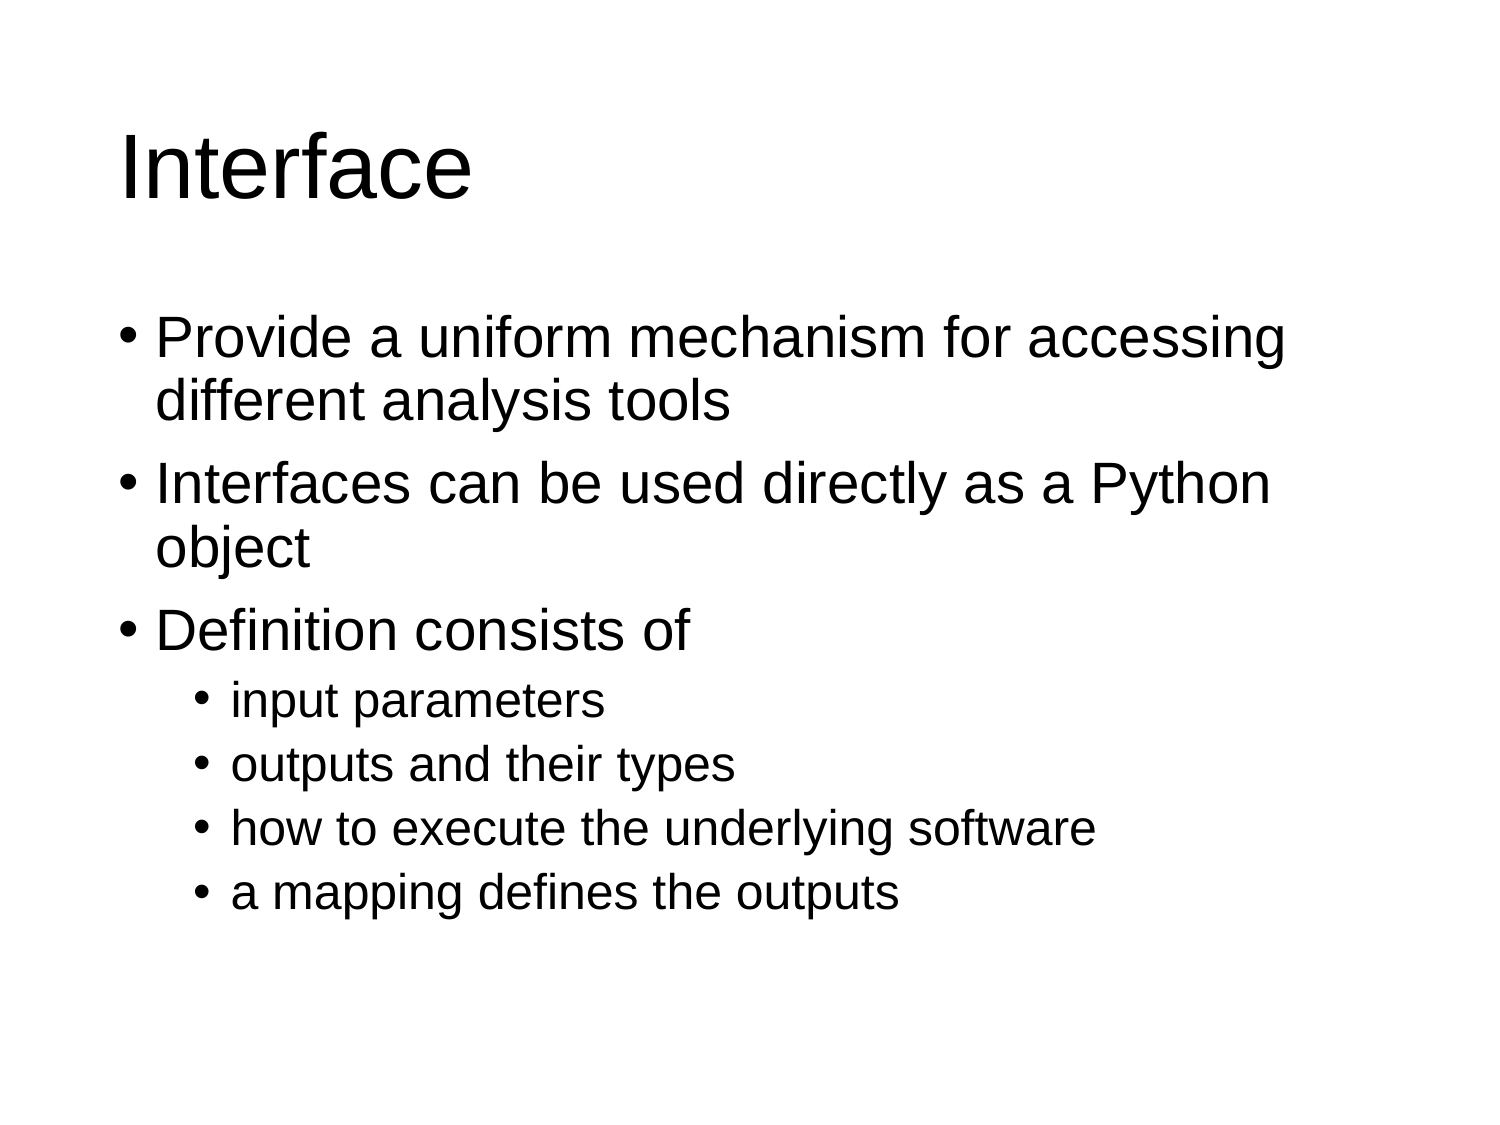

# Interface
Provide a uniform mechanism for accessing different analysis tools
Interfaces can be used directly as a Python object
Definition consists of
input parameters
outputs and their types
how to execute the underlying software
a mapping defines the outputs